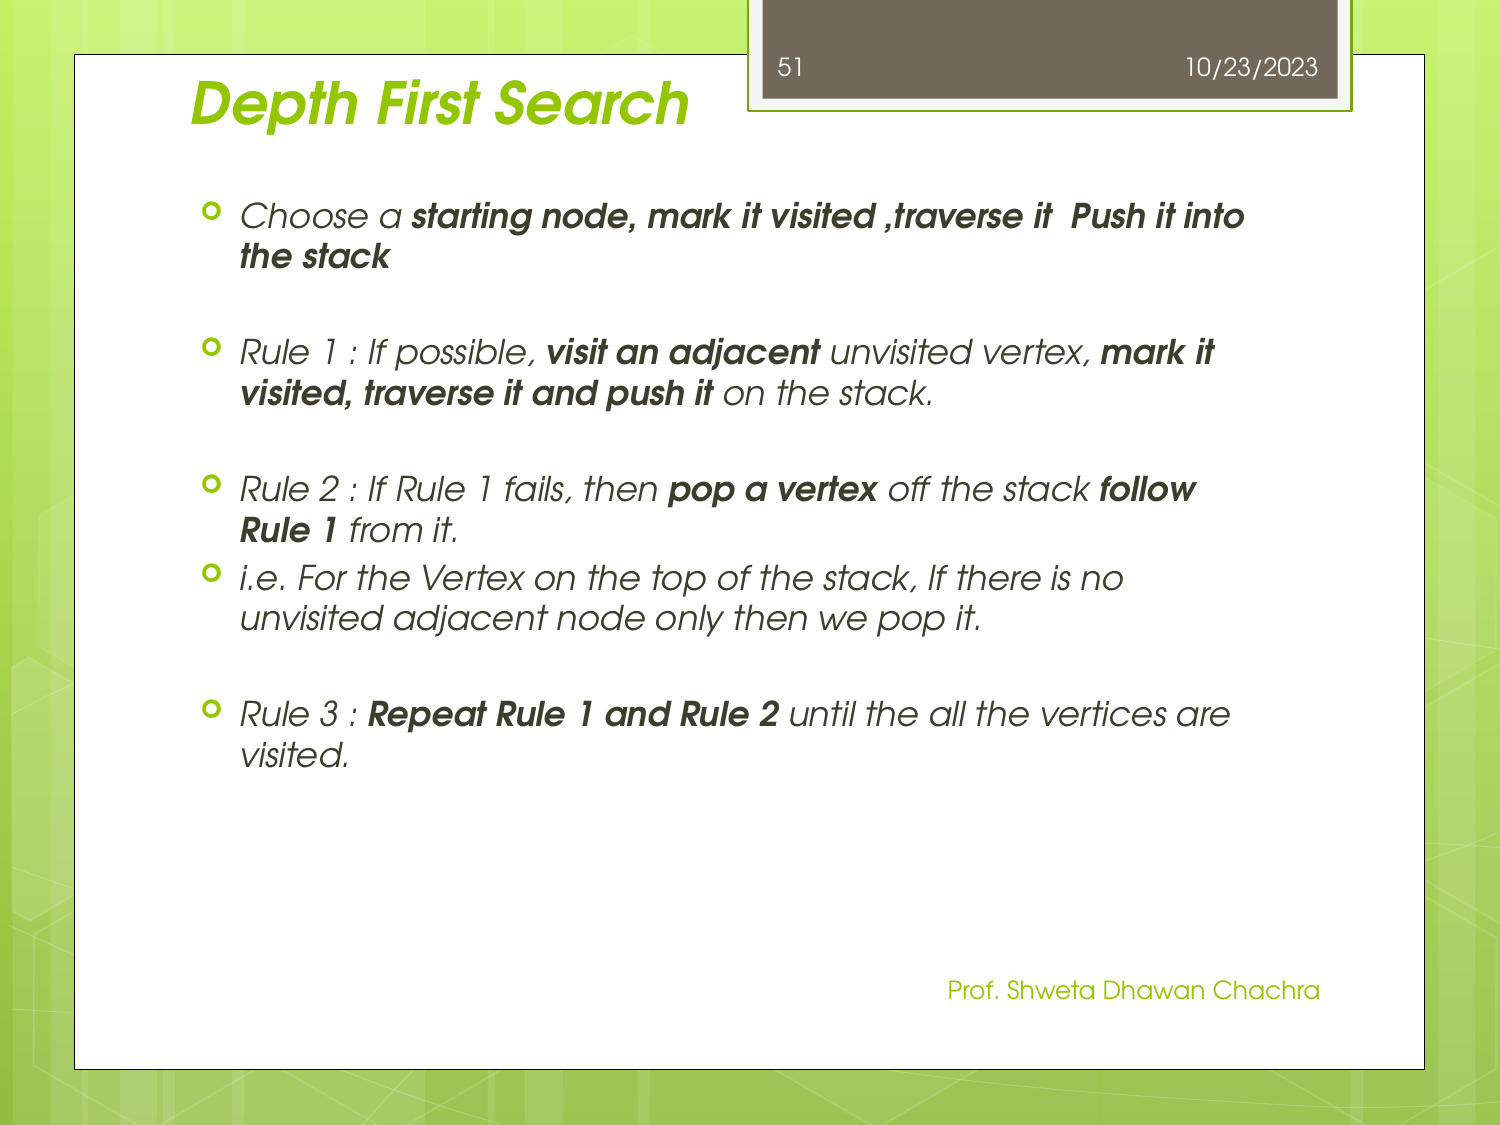

51
10/23/2023
# Depth First Search
Choose a starting node, mark it visited ,traverse it  Push it into the stack

Rule 1 : If possible, visit an adjacent unvisited vertex, mark it visited, traverse it and push it on the stack.

Rule 2 : If Rule 1 fails, then pop a vertex off the stack follow Rule 1 from it.
i.e. For the Vertex on the top of the stack, If there is no unvisited adjacent node only then we pop it.

Rule 3 : Repeat Rule 1 and Rule 2 until the all the vertices are visited.

Prof. Shweta Dhawan Chachra